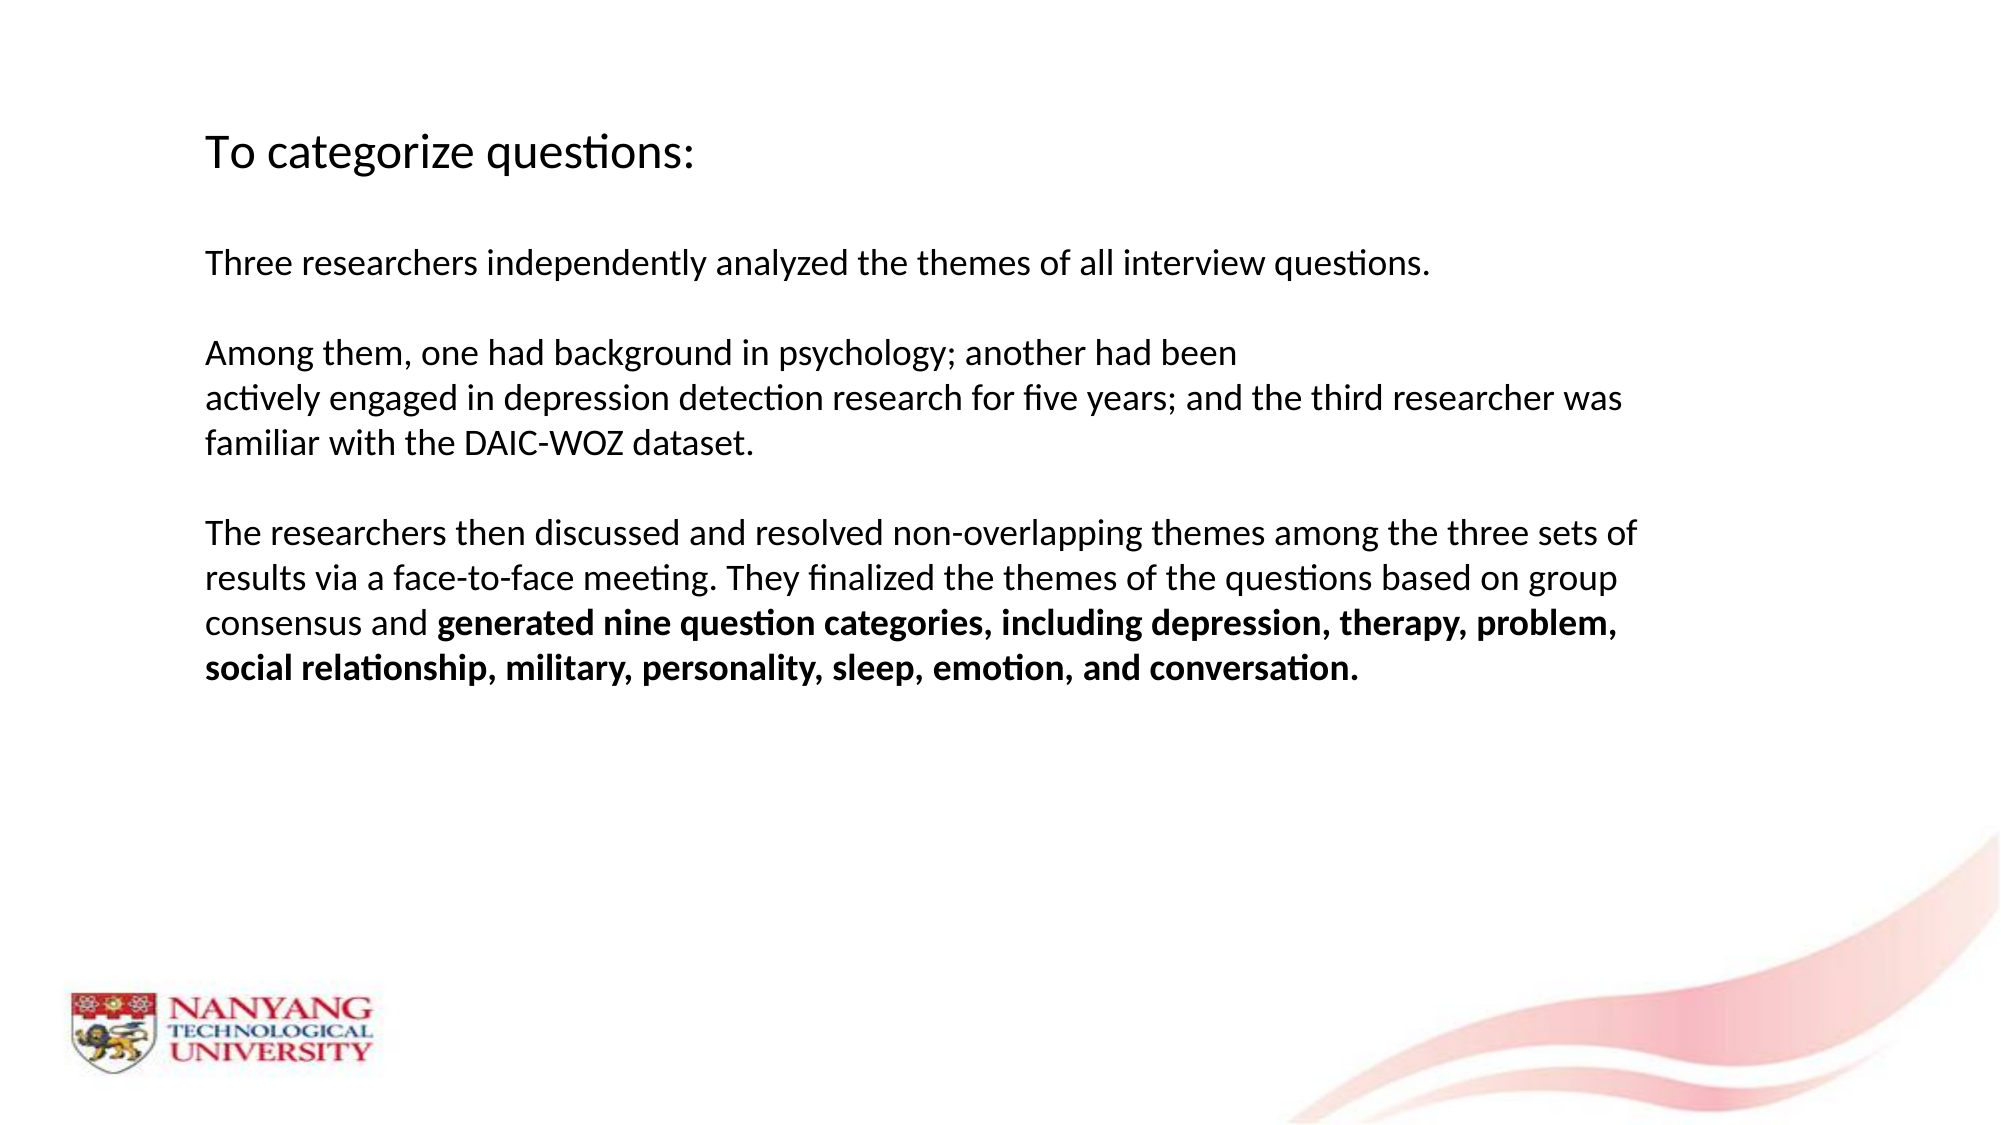

To categorize questions:

Three researchers independently analyzed the themes of all interview questions.

Among them, one had background in psychology; another had been
actively engaged in depression detection research for five years; and the third researcher was familiar with the DAIC-WOZ dataset.

The researchers then discussed and resolved non-overlapping themes among the three sets of results via a face-to-face meeting. They finalized the themes of the questions based on group consensus and generated nine question categories, including depression, therapy, problem, social relationship, military, personality, sleep, emotion, and conversation.
28